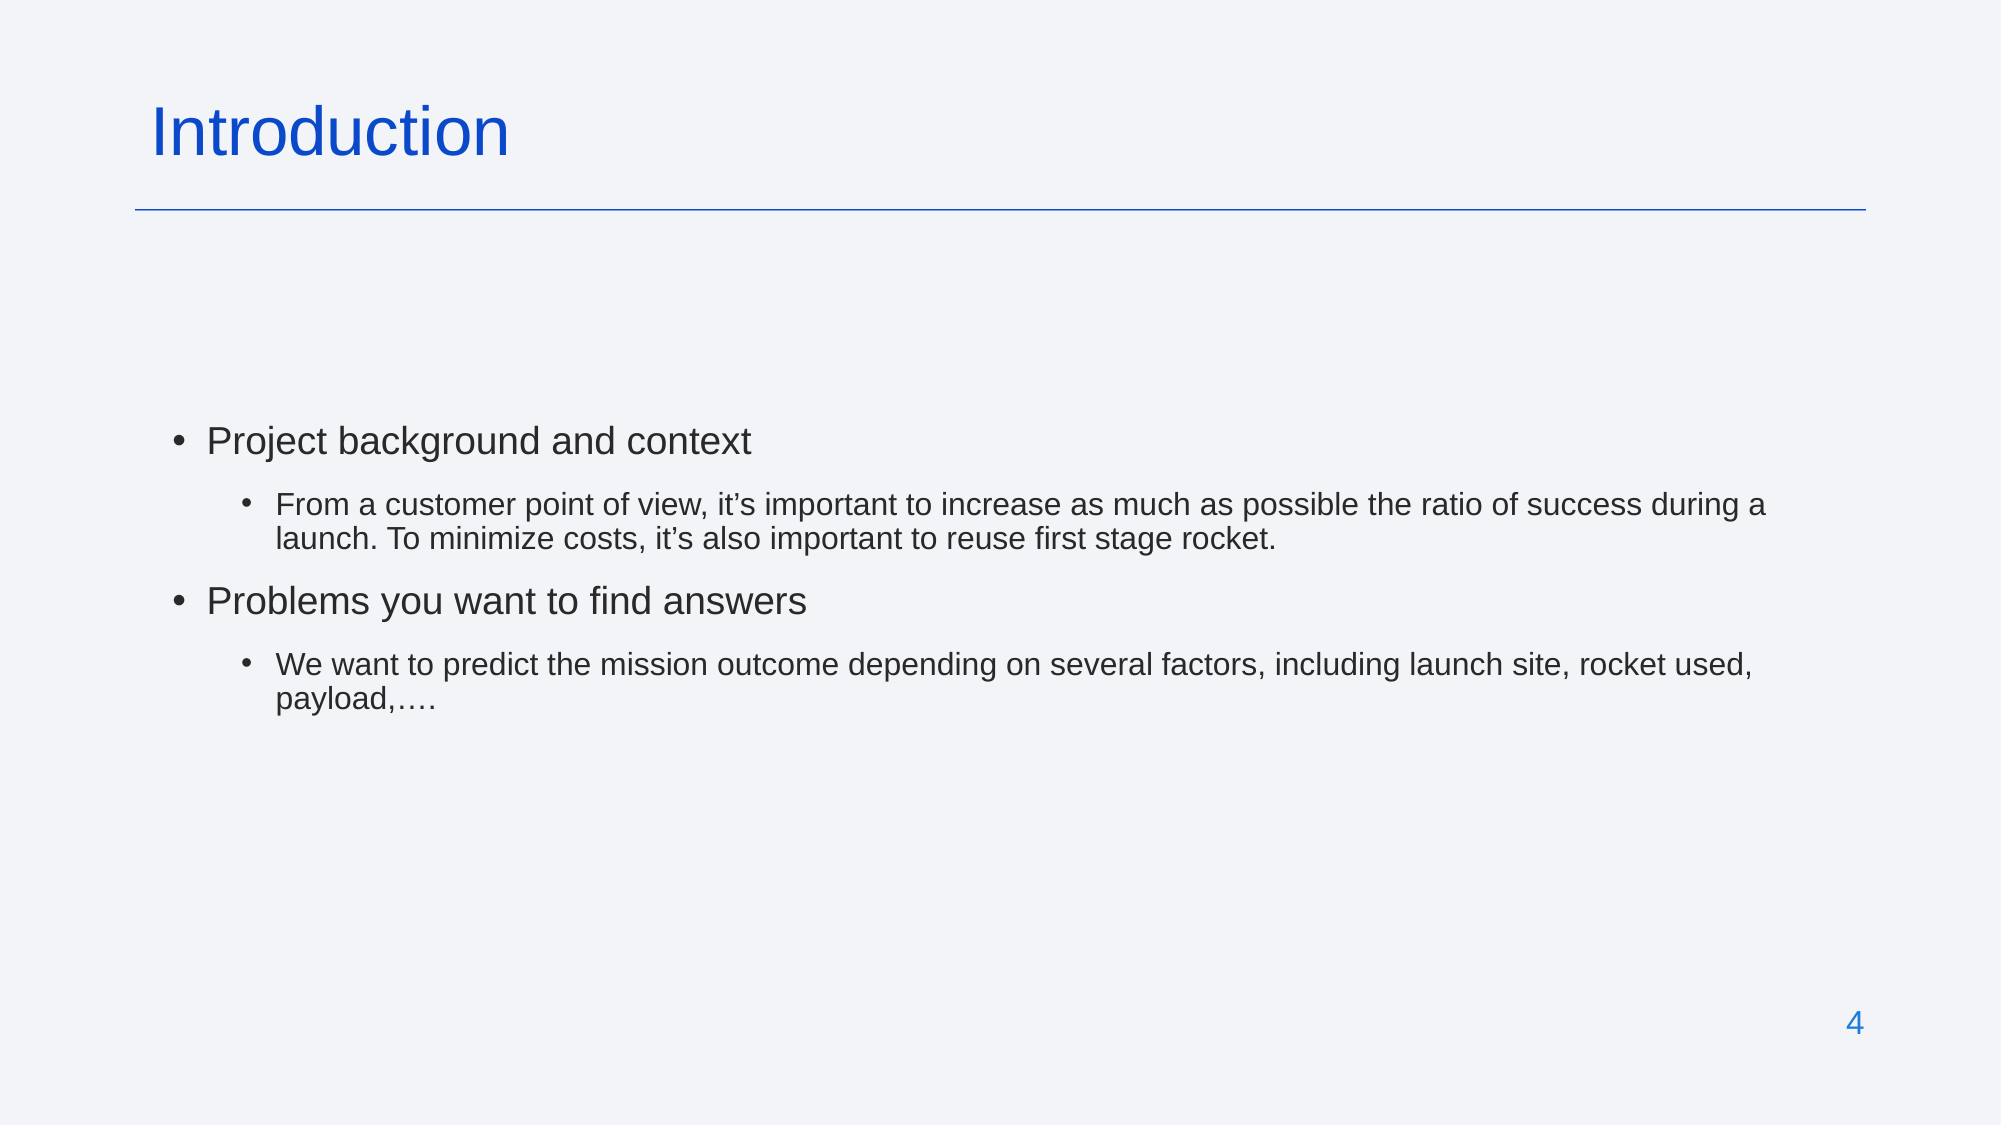

Introduction
Project background and context
From a customer point of view, it’s important to increase as much as possible the ratio of success during a launch. To minimize costs, it’s also important to reuse first stage rocket.
Problems you want to find answers
We want to predict the mission outcome depending on several factors, including launch site, rocket used, payload,….
4